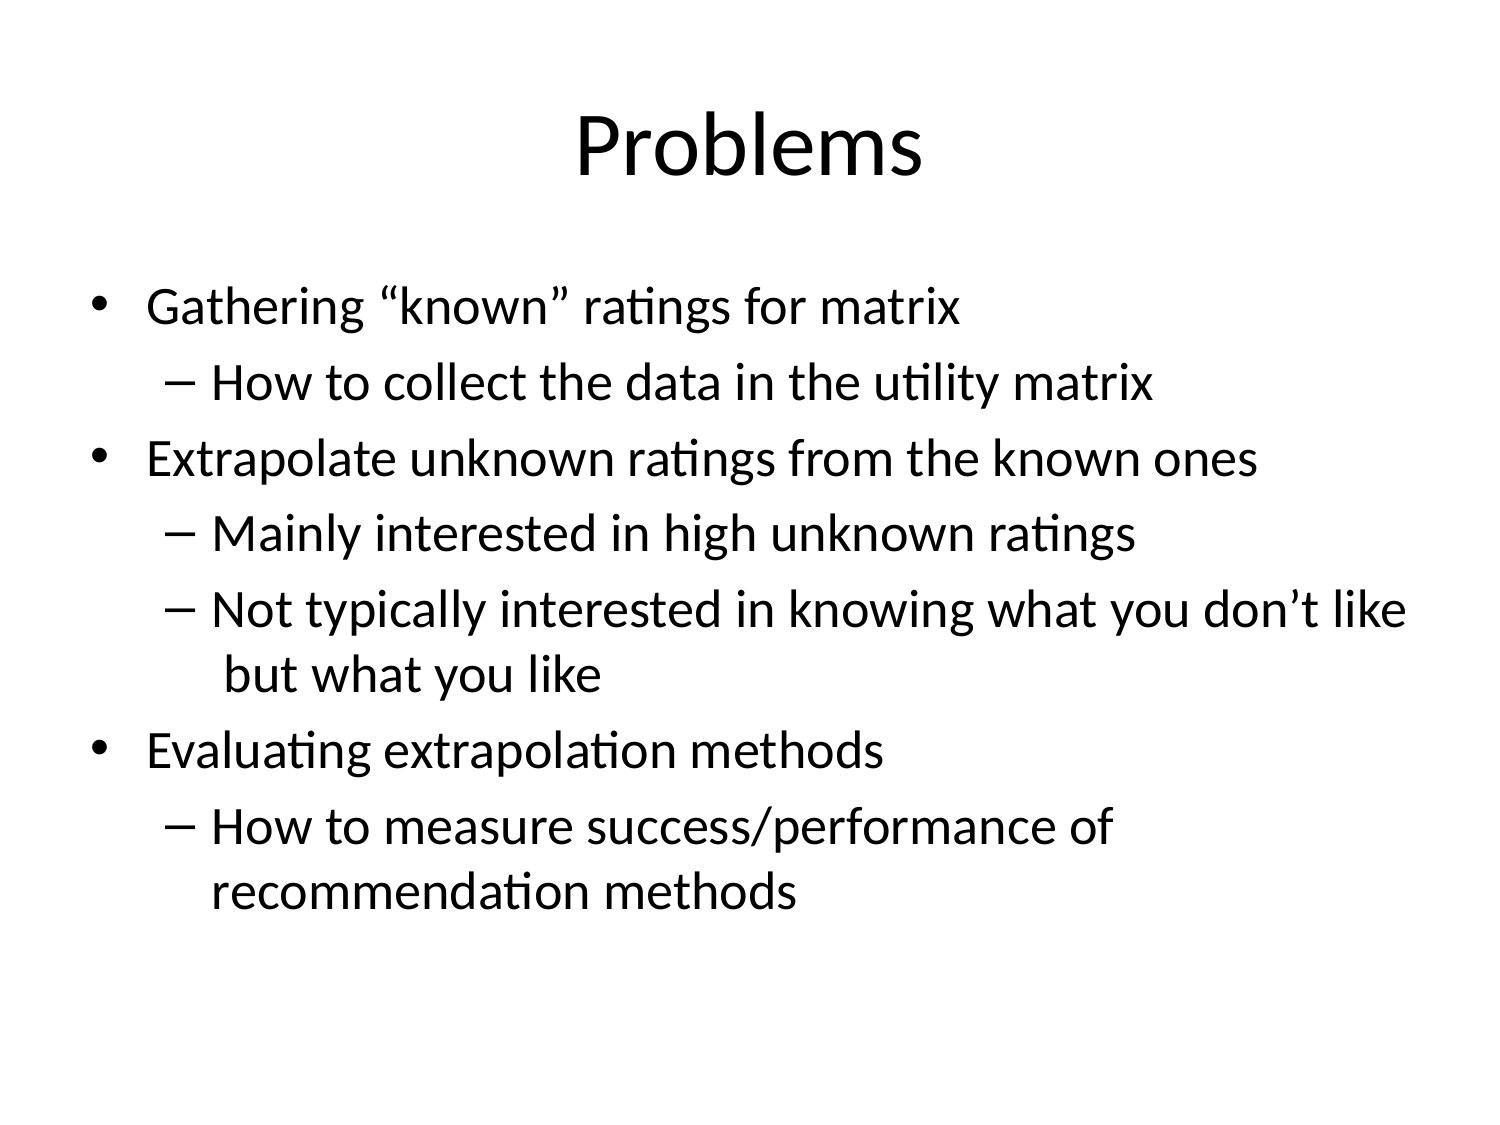

# Problems
Gathering “known” ratings for matrix
How to collect the data in the utility matrix
Extrapolate unknown ratings from the known ones
Mainly interested in high unknown ratings
Not typically interested in knowing what you don’t like  but what you like
Evaluating extrapolation methods
How to measure success/performance of recommendation methods